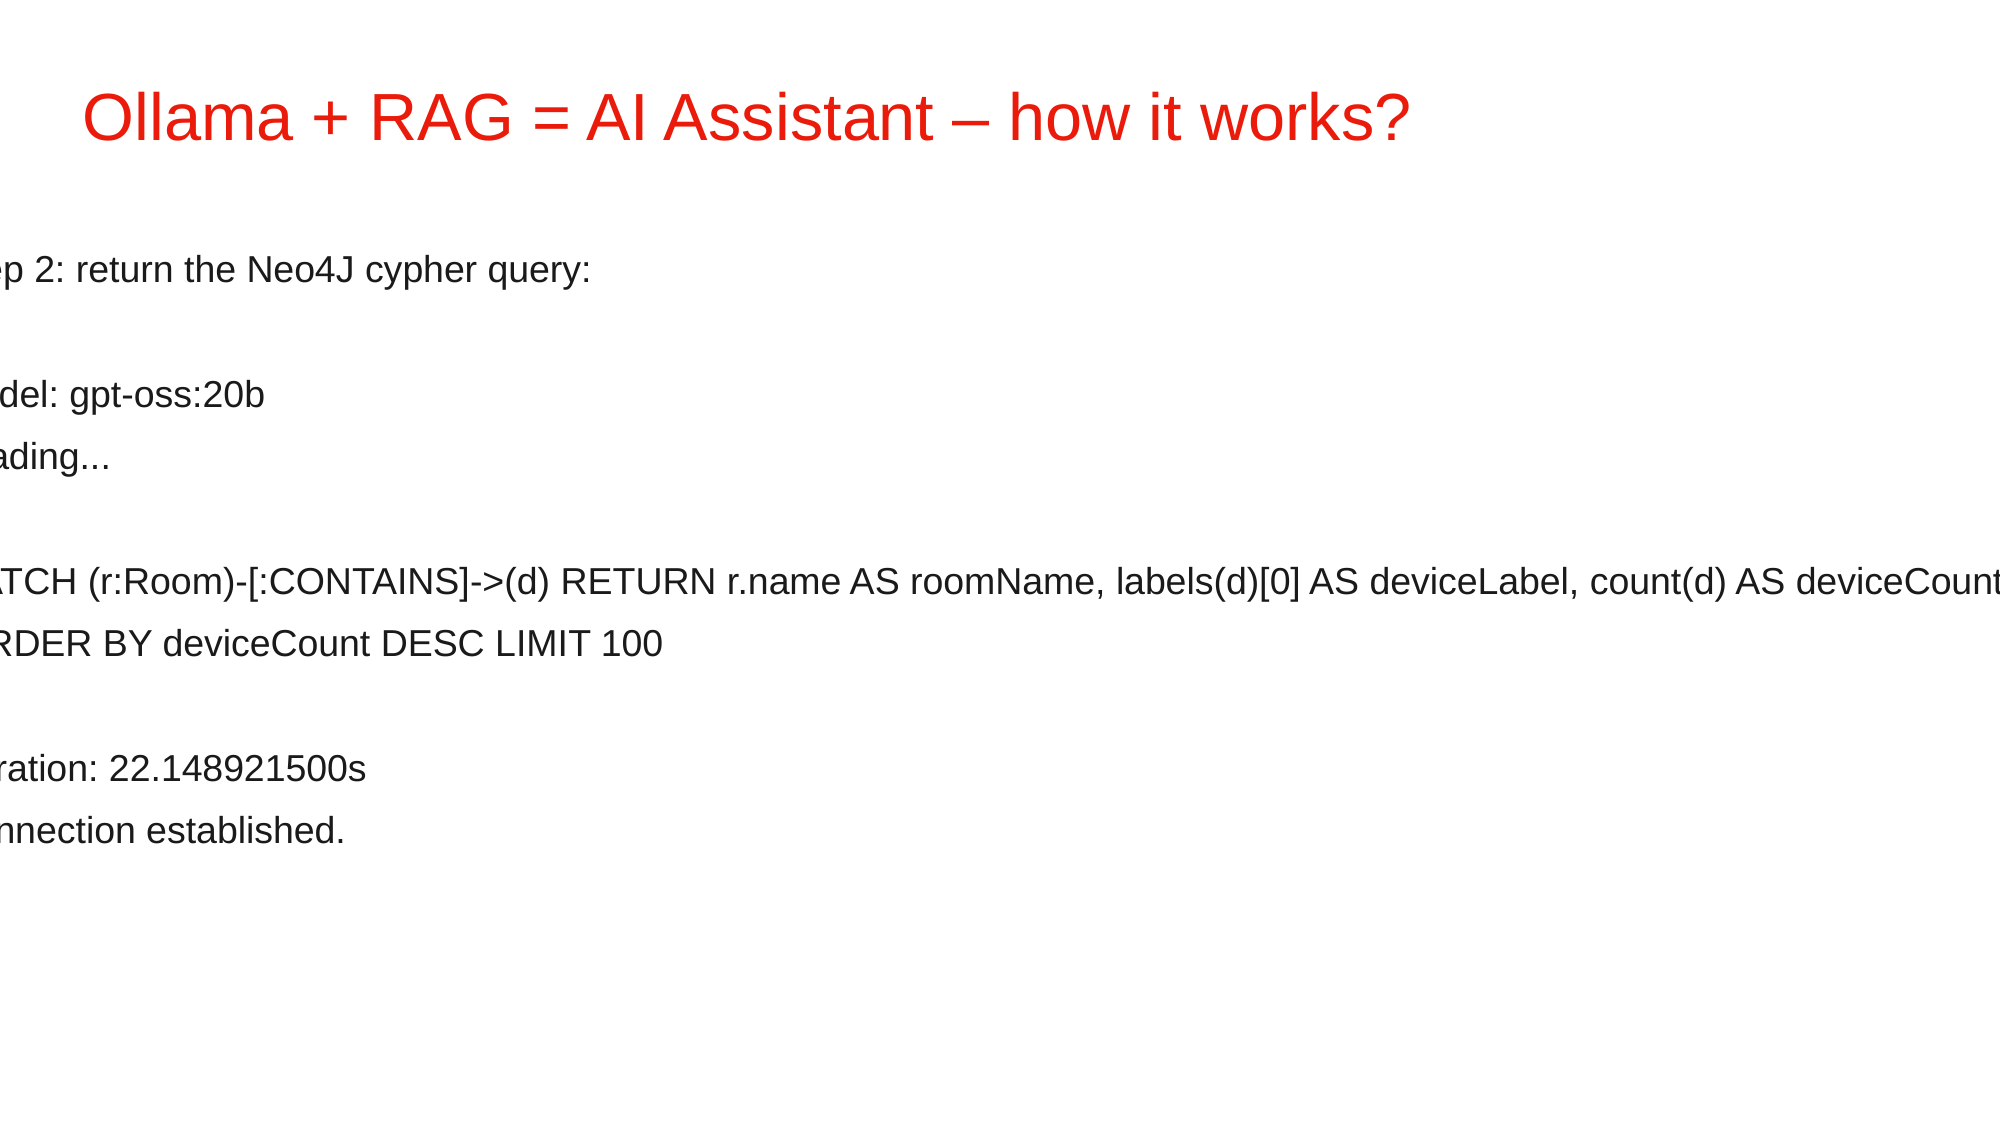

# Ollama + RAG = AI Assistant – how it works?
Step 2: return the Neo4J cypher query:

Model: gpt-oss:20b
Loading...

MATCH (r:Room)-[:CONTAINS]->(d) RETURN r.name AS roomName, labels(d)[0] AS deviceLabel, count(d) AS deviceCount
 ORDER BY deviceCount DESC LIMIT 100

Duration: 22.148921500s
Connection established.